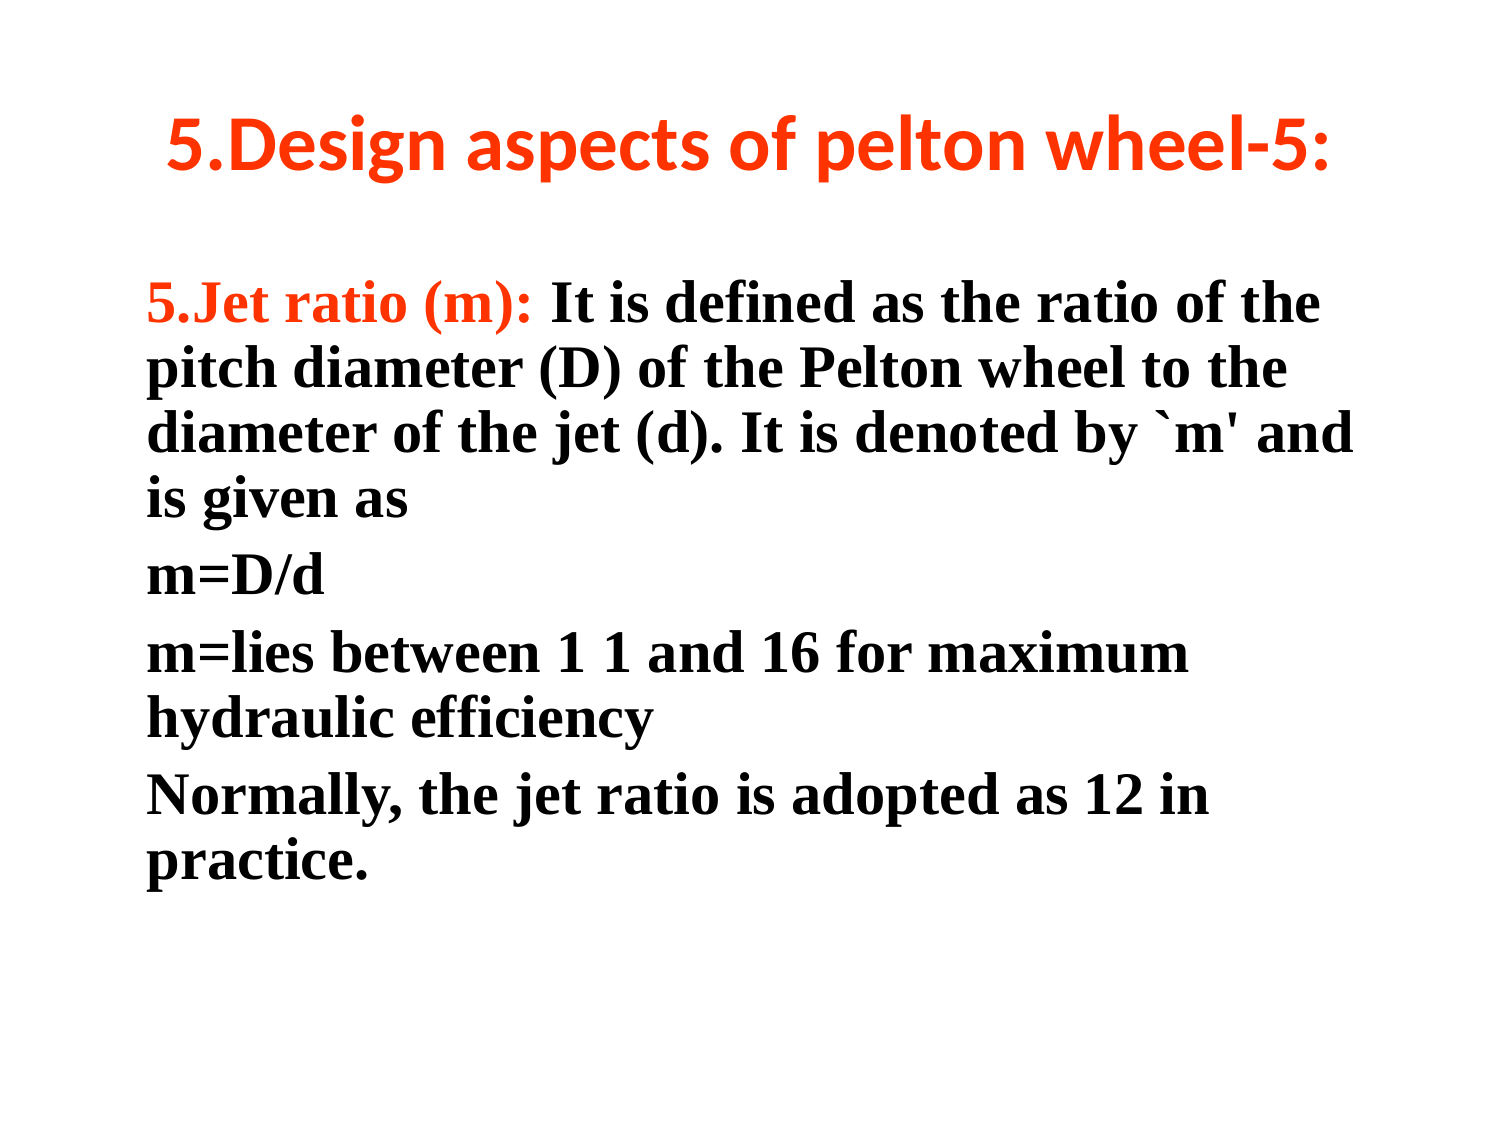

# 5.Design aspects of pelton wheel-5:
5.Jet ratio (m): It is defined as the ratio of the pitch diameter (D) of the Pelton wheel to the diameter of the jet (d). It is denoted by `m' and is given as
m=D/d
m=lies between 1 1 and 16 for maximum hydraulic efficiency
Normally, the jet ratio is adopted as 12 in practice.